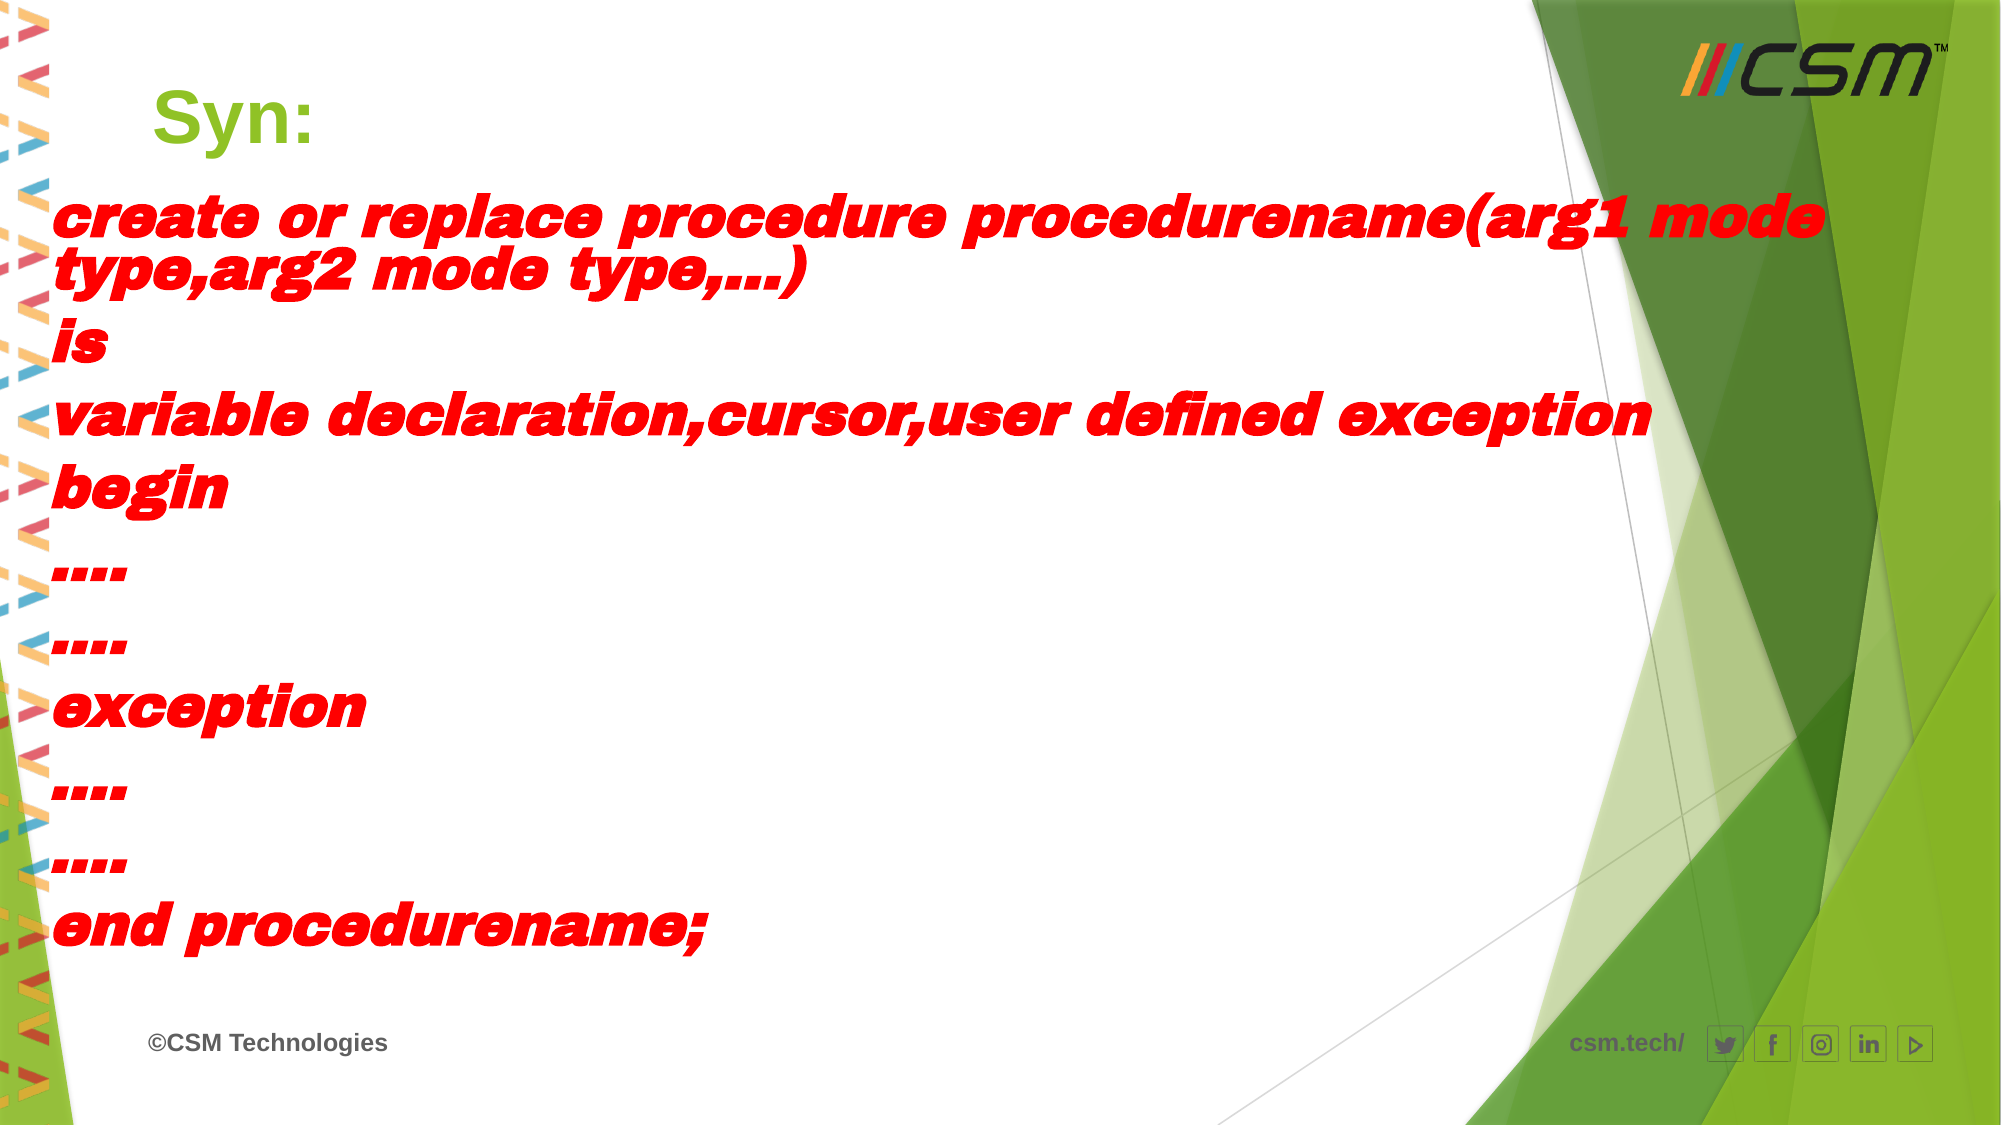

# Syn:
create or replace procedure procedurename(arg1 mode type,arg2 mode type,...)
is
variable declaration,cursor,user defined exception
begin
....
....
exception
....
....
end procedurename;